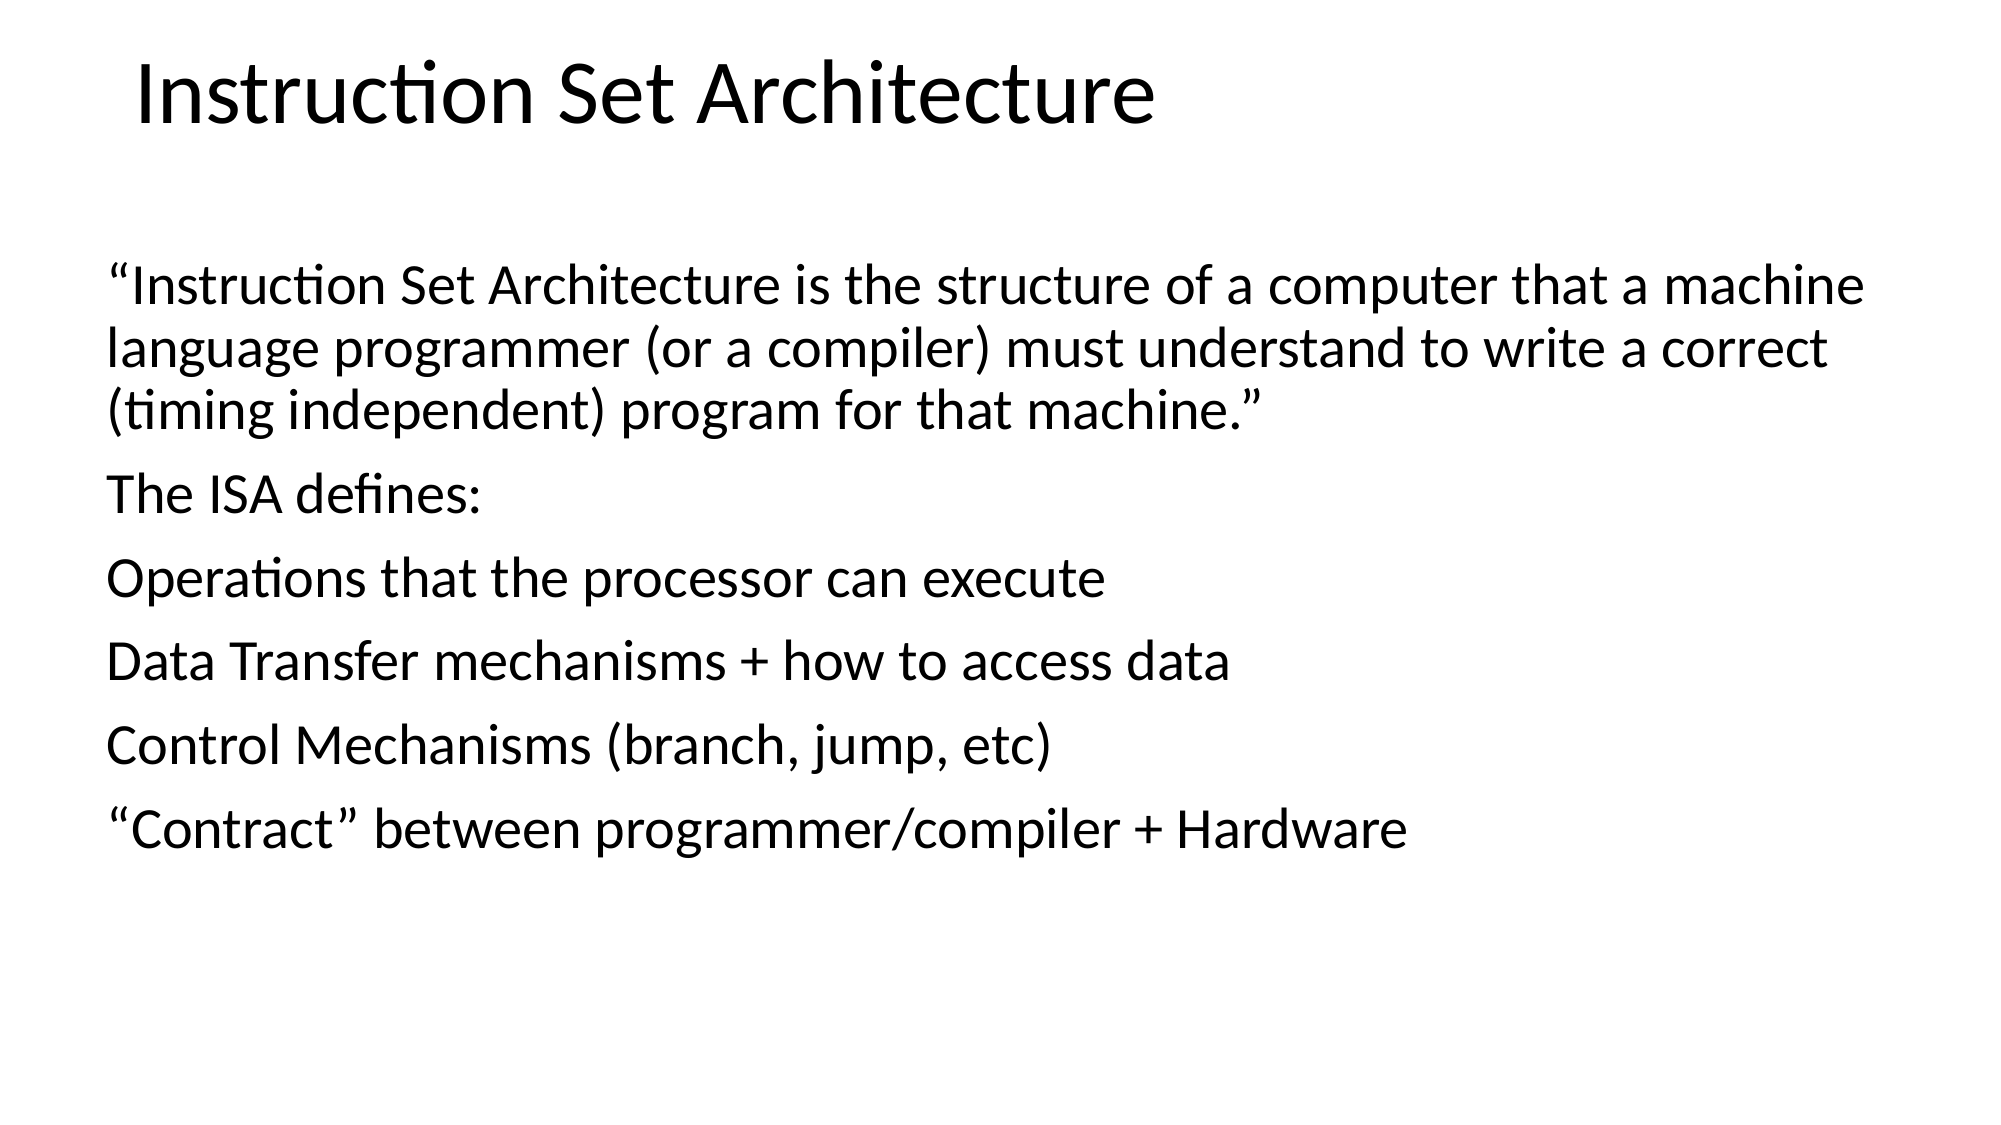

# Instruction Set Architecture
“Instruction Set Architecture is the structure of a computer that a machine language programmer (or a compiler) must understand to write a correct (timing independent) program for that machine.”
The ISA defines:
Operations that the processor can execute
Data Transfer mechanisms + how to access data
Control Mechanisms (branch, jump, etc)
“Contract” between programmer/compiler + Hardware